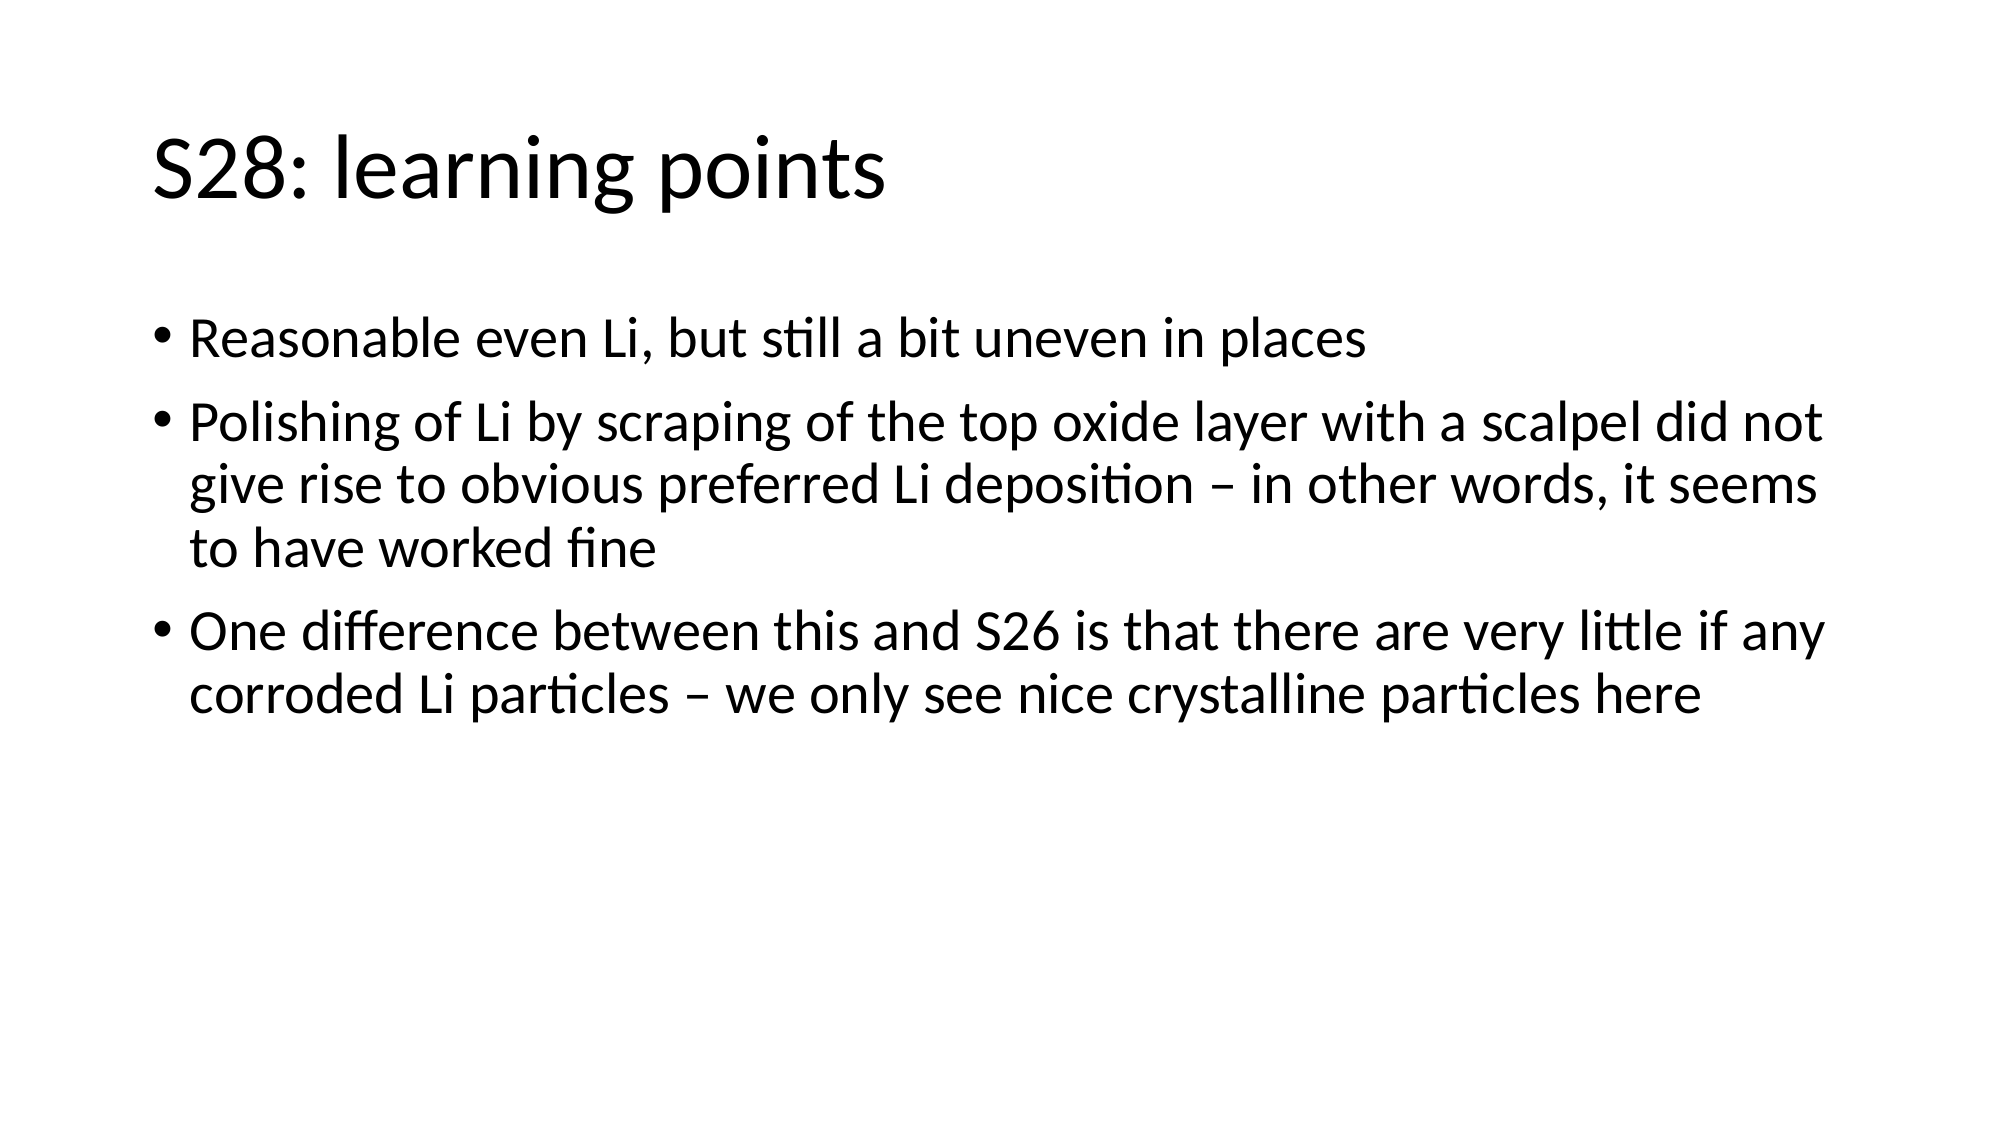

# S28: learning points
Reasonable even Li, but still a bit uneven in places
Polishing of Li by scraping of the top oxide layer with a scalpel did not give rise to obvious preferred Li deposition – in other words, it seems to have worked fine
One difference between this and S26 is that there are very little if any corroded Li particles – we only see nice crystalline particles here